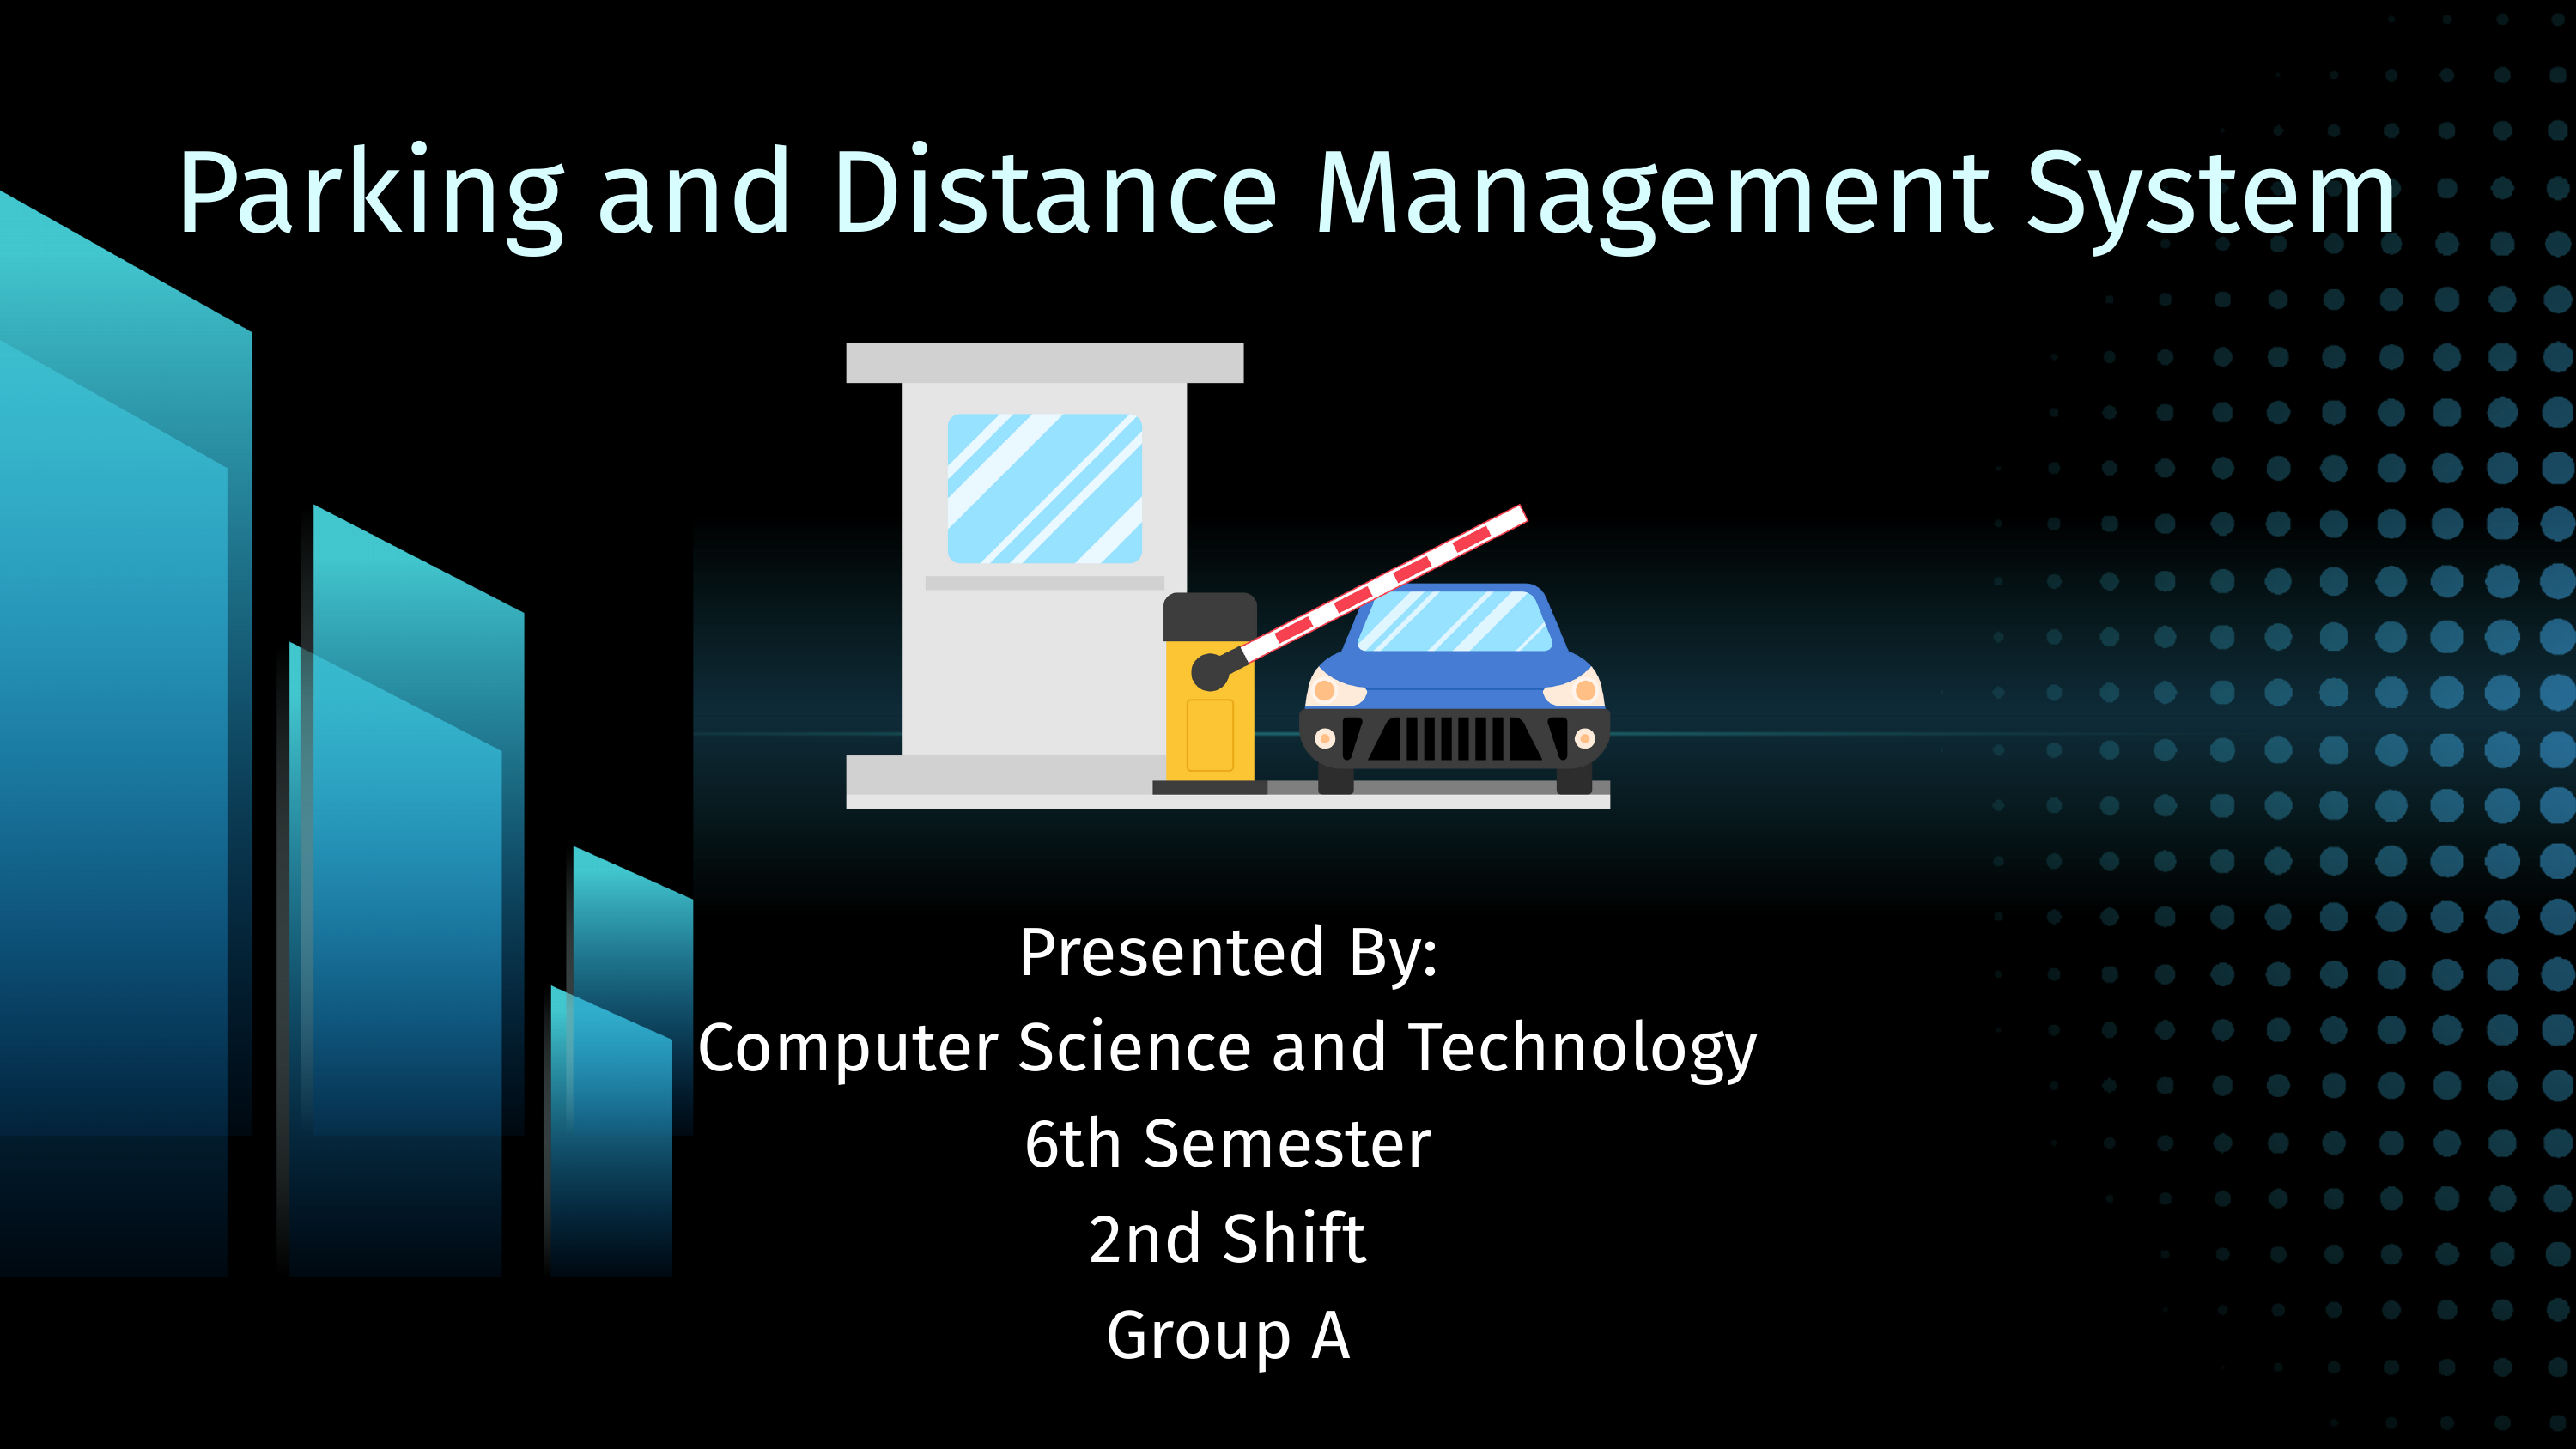

Parking and Distance Management System

Presented By:
Computer Science and Technology
6th Semester
2nd Shift
Group A